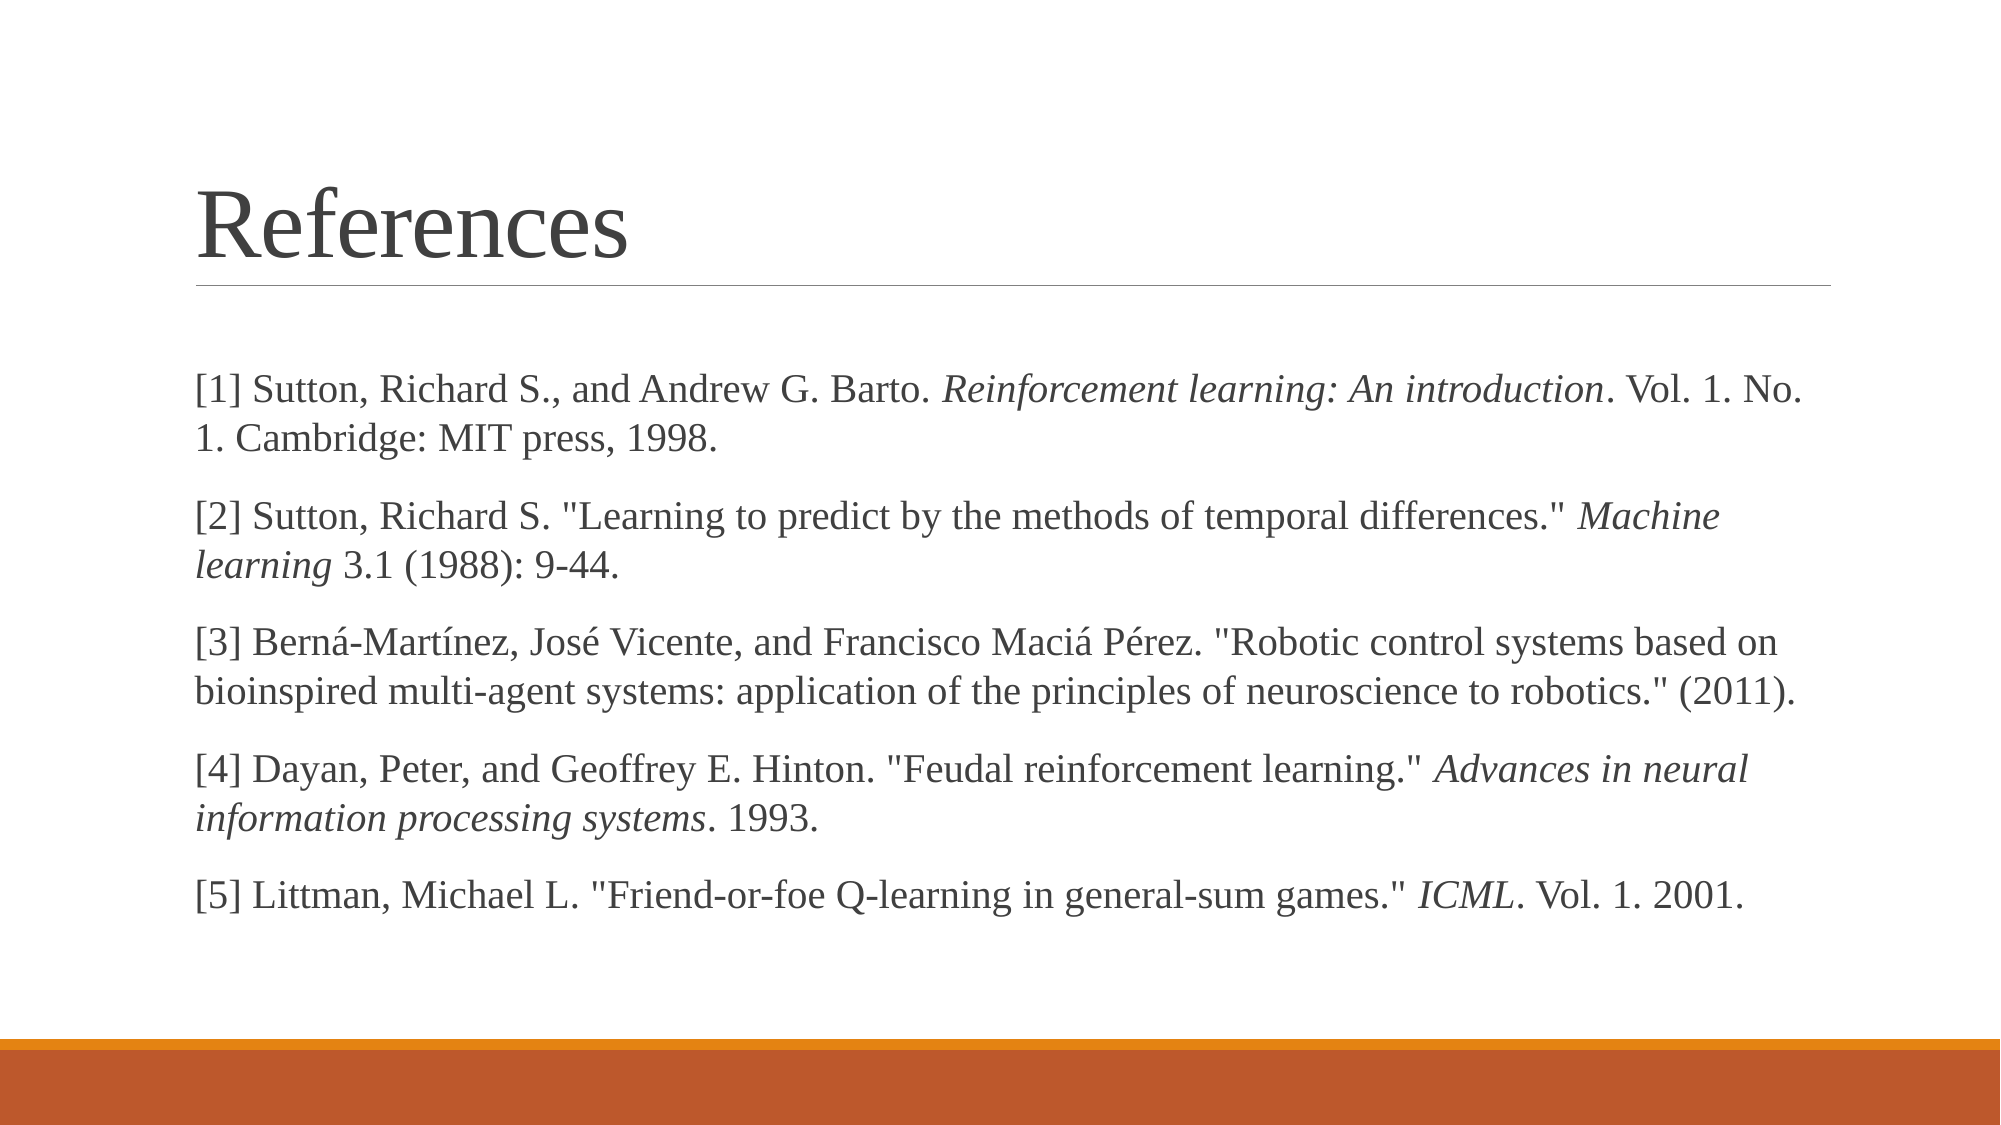

# References
[1] Sutton, Richard S., and Andrew G. Barto. Reinforcement learning: An introduction. Vol. 1. No. 1. Cambridge: MIT press, 1998.
[2] Sutton, Richard S. "Learning to predict by the methods of temporal differences." Machine learning 3.1 (1988): 9-44.
[3] Berná-Martínez, José Vicente, and Francisco Maciá Pérez. "Robotic control systems based on bioinspired multi-agent systems: application of the principles of neuroscience to robotics." (2011).
[4] Dayan, Peter, and Geoffrey E. Hinton. "Feudal reinforcement learning." Advances in neural information processing systems. 1993.
[5] Littman, Michael L. "Friend-or-foe Q-learning in general-sum games." ICML. Vol. 1. 2001.